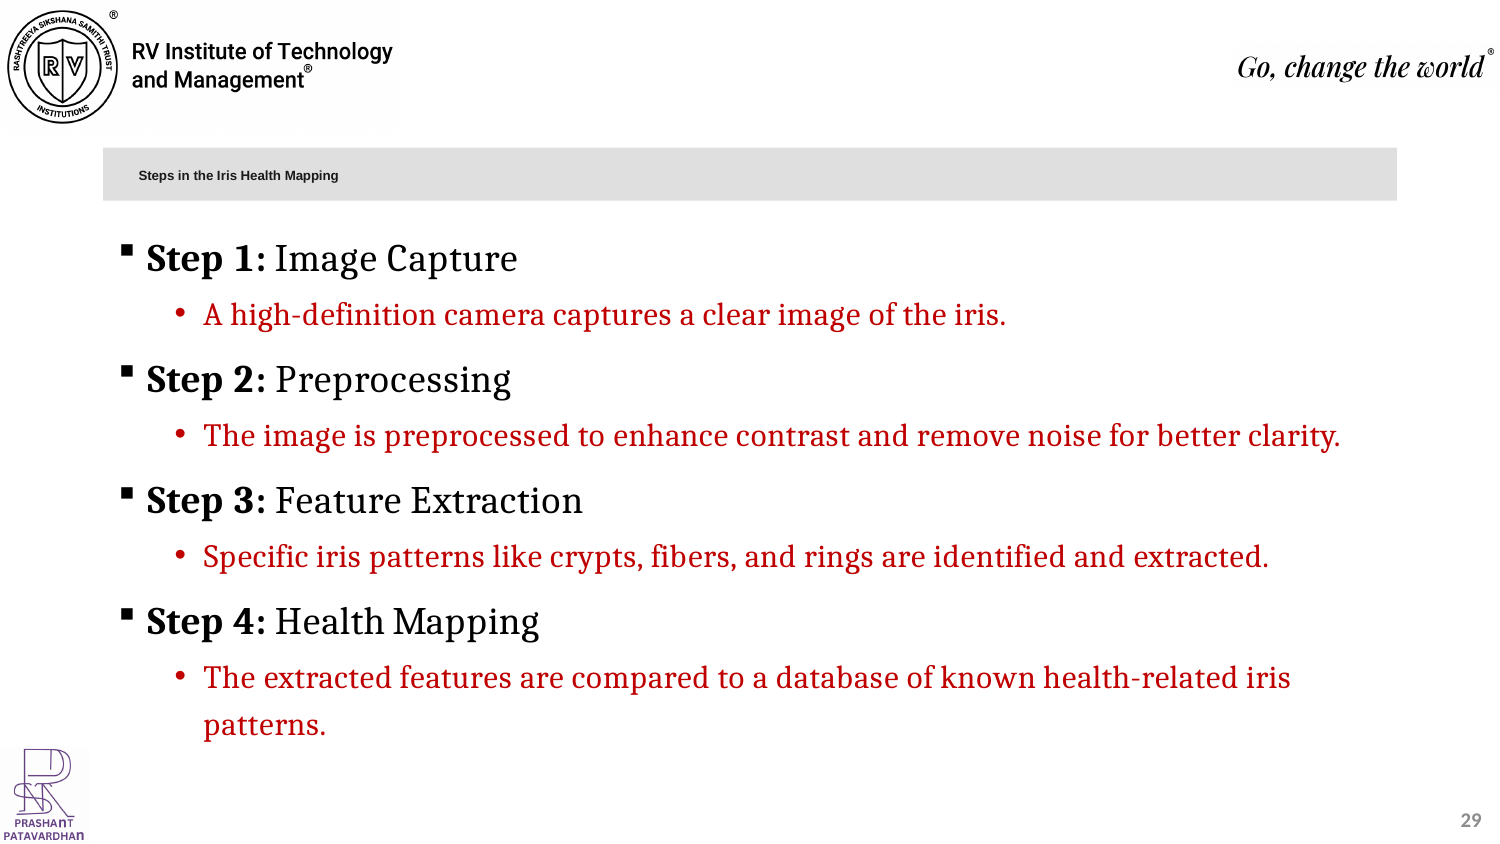

# Steps in the Iris Health Mapping
Step 1: Image Capture
A high-definition camera captures a clear image of the iris.
Step 2: Preprocessing
The image is preprocessed to enhance contrast and remove noise for better clarity.
Step 3: Feature Extraction
Specific iris patterns like crypts, fibers, and rings are identified and extracted.
Step 4: Health Mapping
The extracted features are compared to a database of known health-related iris patterns.

29